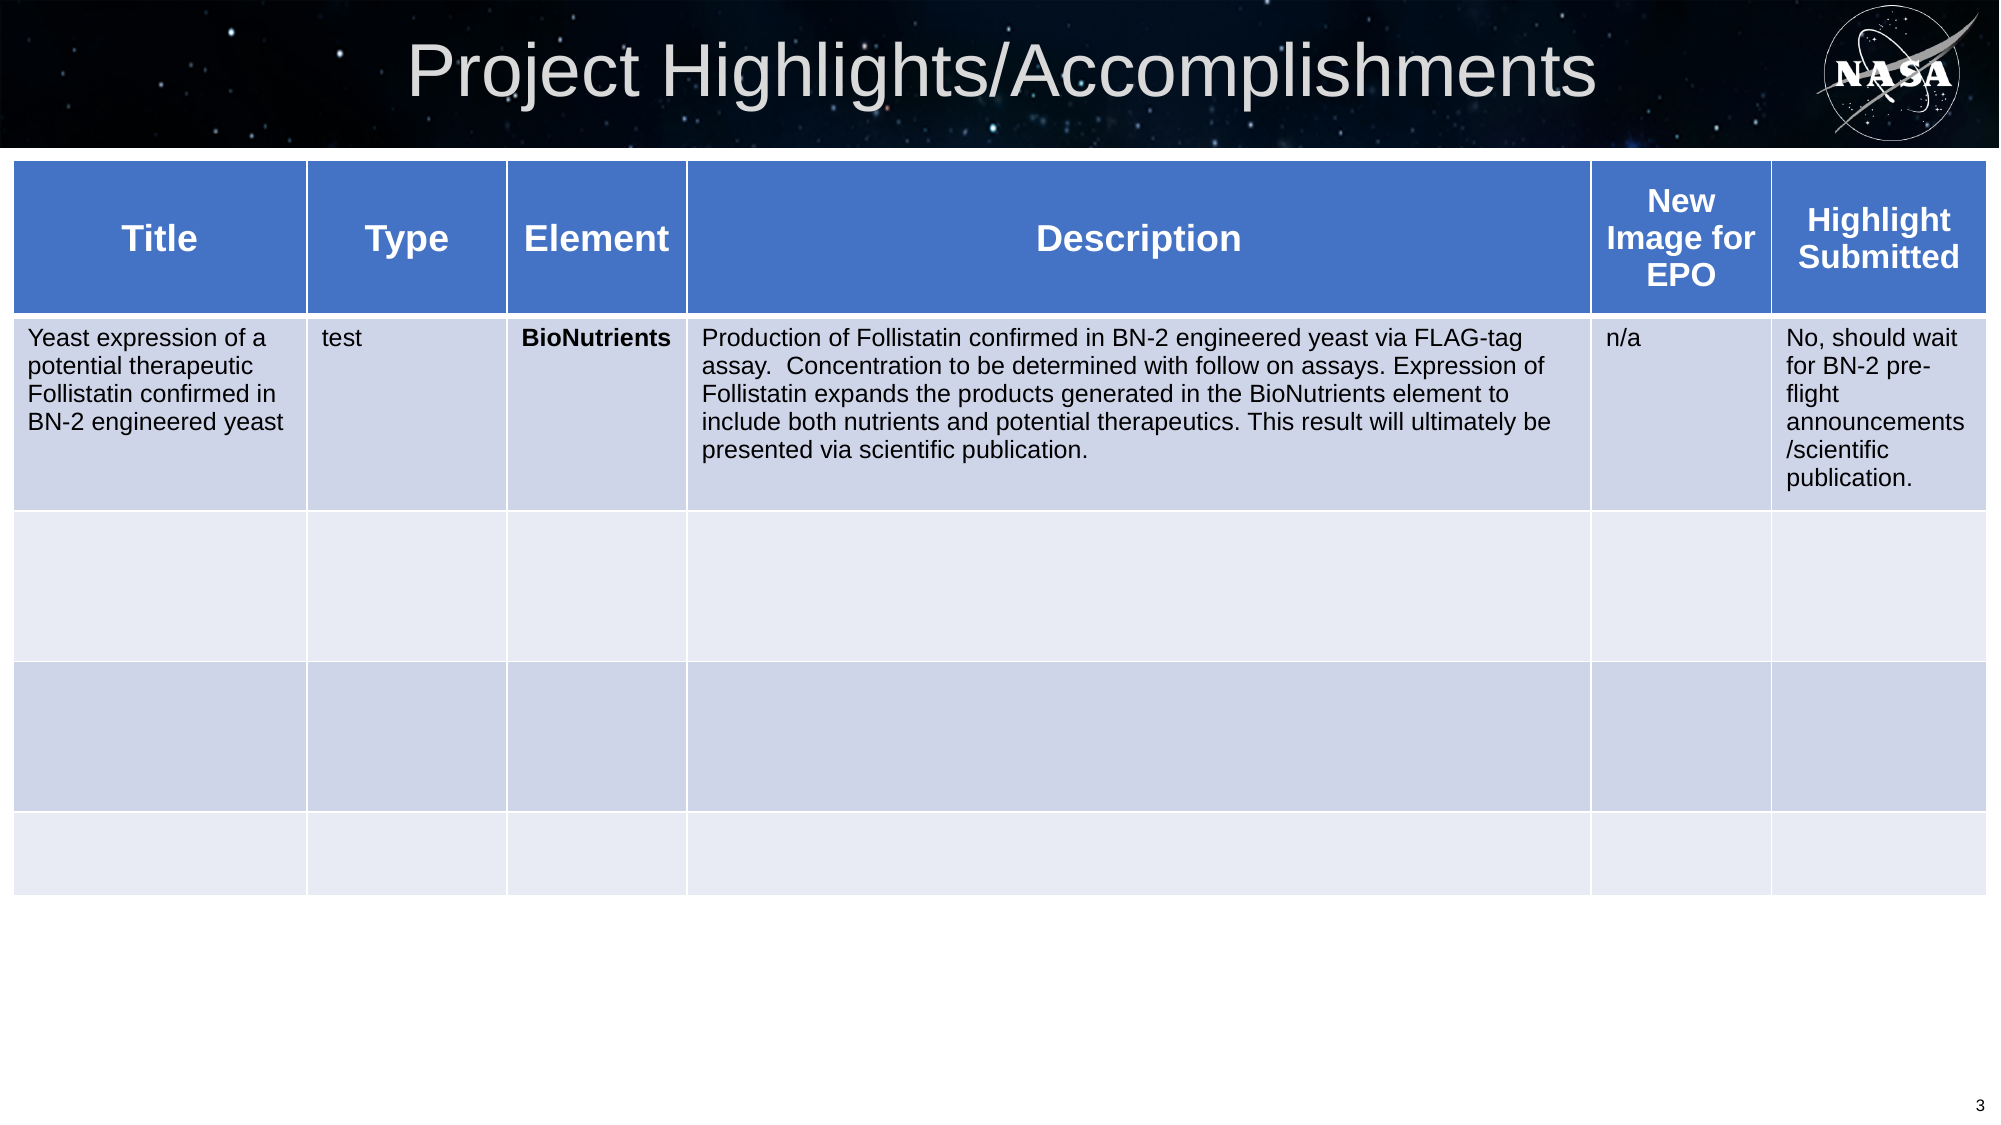

# Project Highlights/Accomplishments
| Title | Type | Element | Description | New Image for EPO | Highlight Submitted |
| --- | --- | --- | --- | --- | --- |
| Yeast expression of a potential therapeutic Follistatin confirmed in BN-2 engineered yeast | test | BioNutrients | Production of Follistatin confirmed in BN-2 engineered yeast via FLAG-tag assay. Concentration to be determined with follow on assays. Expression of Follistatin expands the products generated in the BioNutrients element to include both nutrients and potential therapeutics. This result will ultimately be presented via scientific publication. | n/a | No, should wait for BN-2 pre-flight announcements/scientific publication. |
|  |  |  |  |  |  |
|  |  |  |  |  |  |
|  |  |  |  |  |  |

3